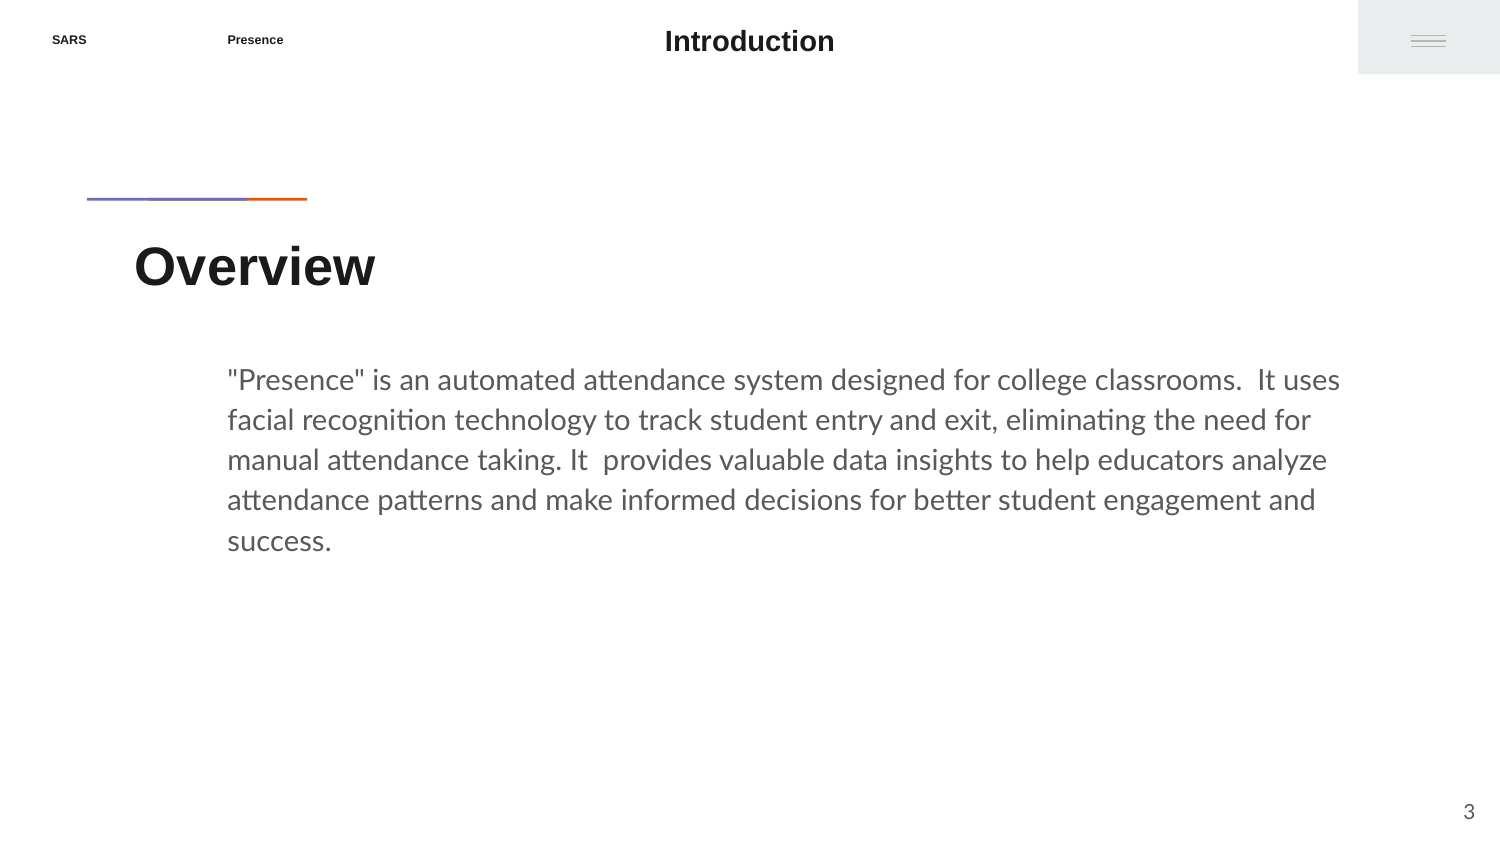

Introduction
# Overview
"Presence" is an automated attendance system designed for college classrooms.  It uses facial recognition technology to track student entry and exit, eliminating the need for manual attendance taking. It  provides valuable data insights to help educators analyze attendance patterns and make informed decisions for better student engagement and success.

3